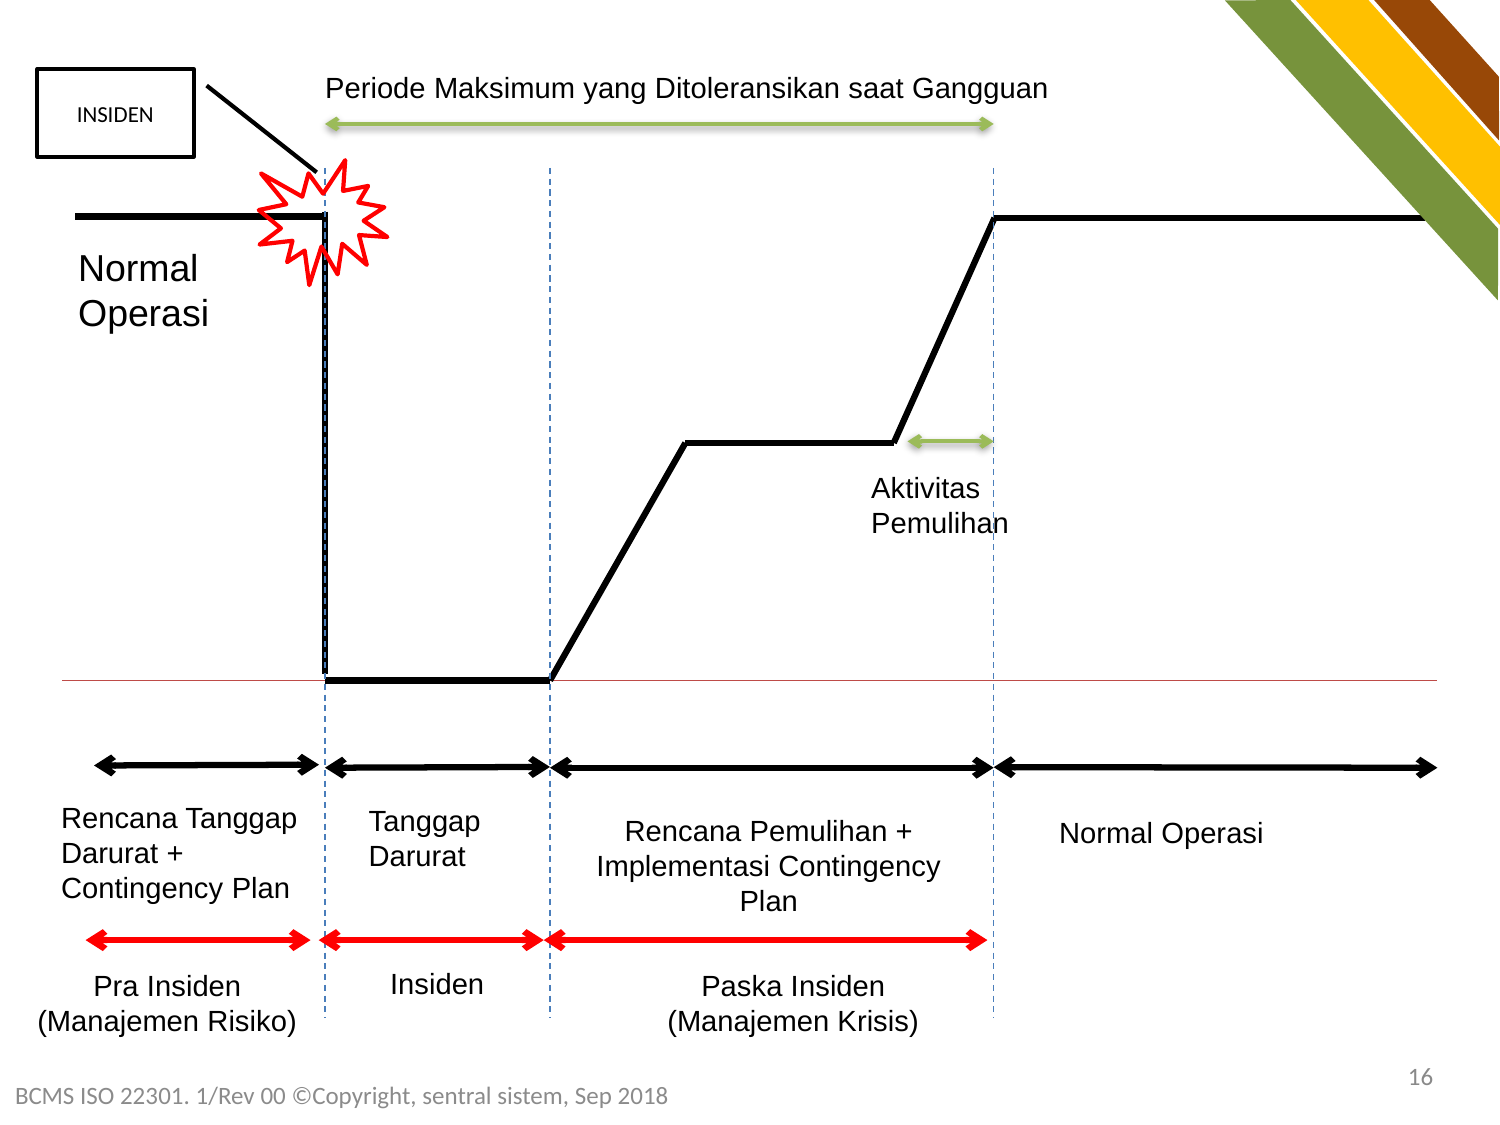

Periode Maksimum yang Ditoleransikan saat Gangguan
INSIDEN

Normal
Operasi
Aktivitas
Pemulihan
Rencana Tanggap
Darurat +
Contingency Plan
Tanggap
Darurat
Rencana Pemulihan + Implementasi Contingency Plan
Normal Operasi
Insiden
Pra Insiden
(Manajemen Risiko)
Paska Insiden
(Manajemen Krisis)
16
BCMS ISO 22301. 1/Rev 00 ©Copyright, sentral sistem, Sep 2018